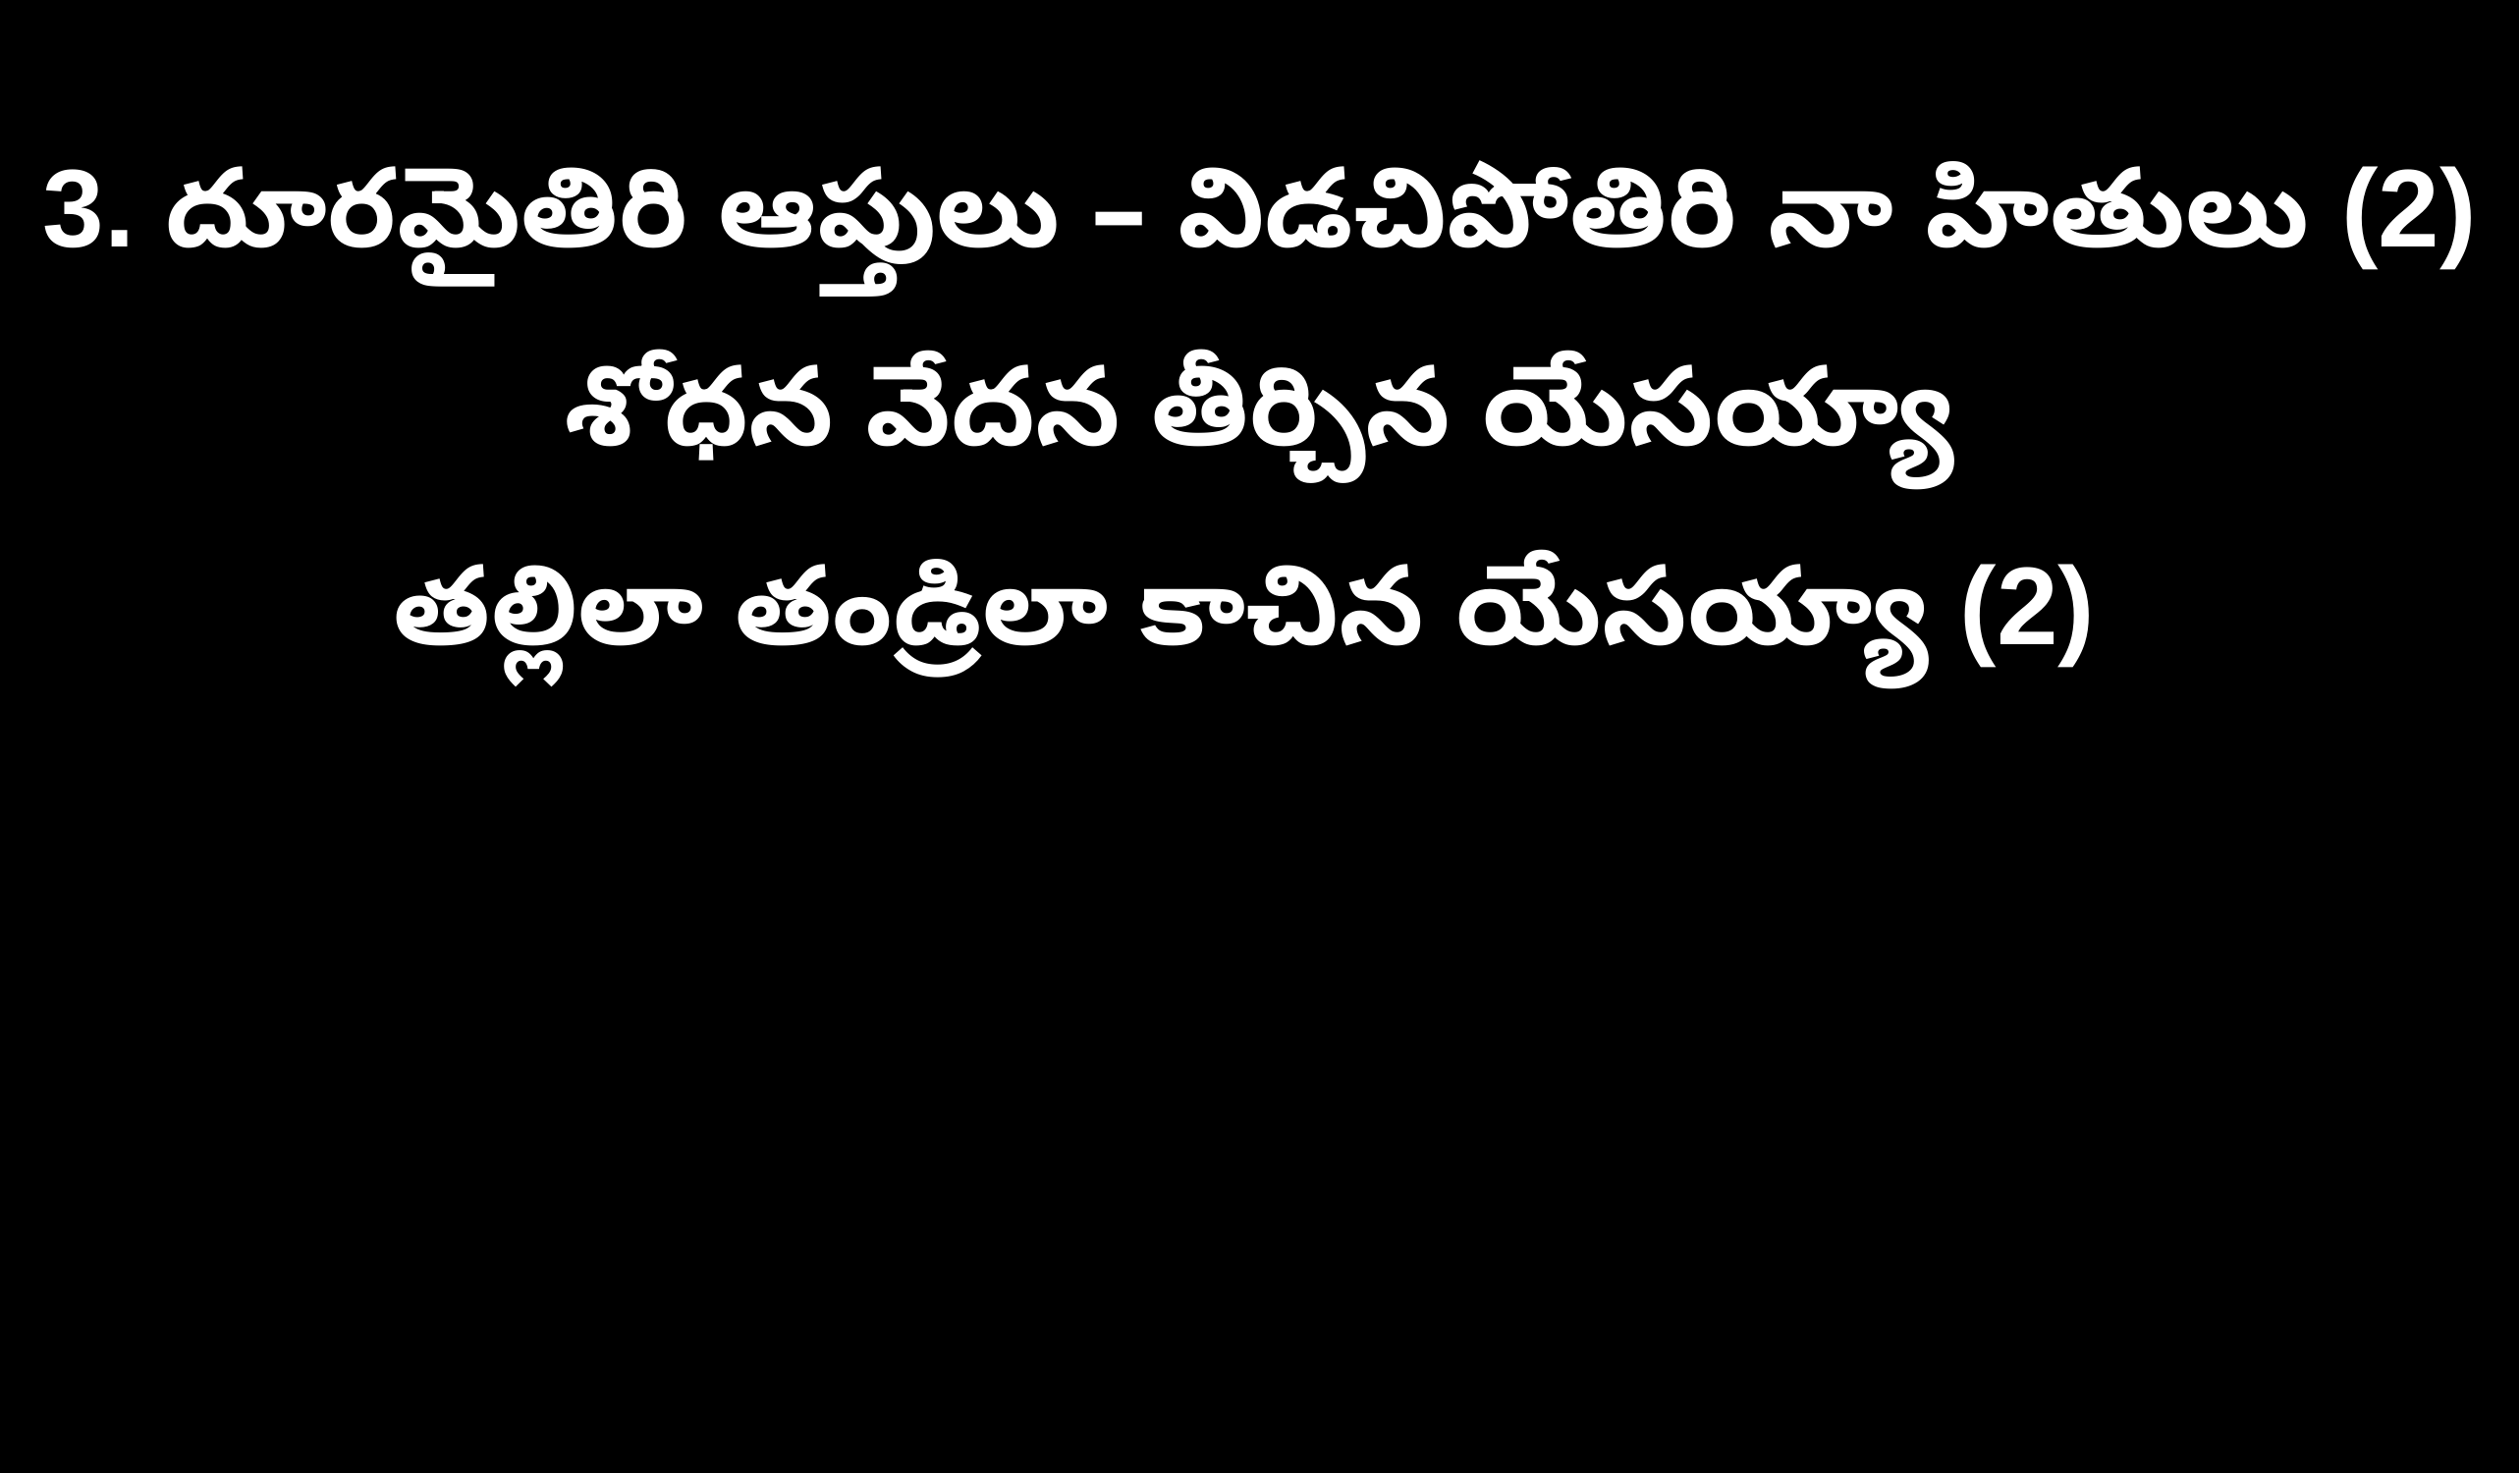

3. దూరమైతిరి ఆప్తులు – విడచిపోతిరి నా హితులు (2)
శోధన వేదన తీర్చిన యేసయ్యా
తల్లిలా తండ్రిలా కాచిన యేసయ్యా (2)